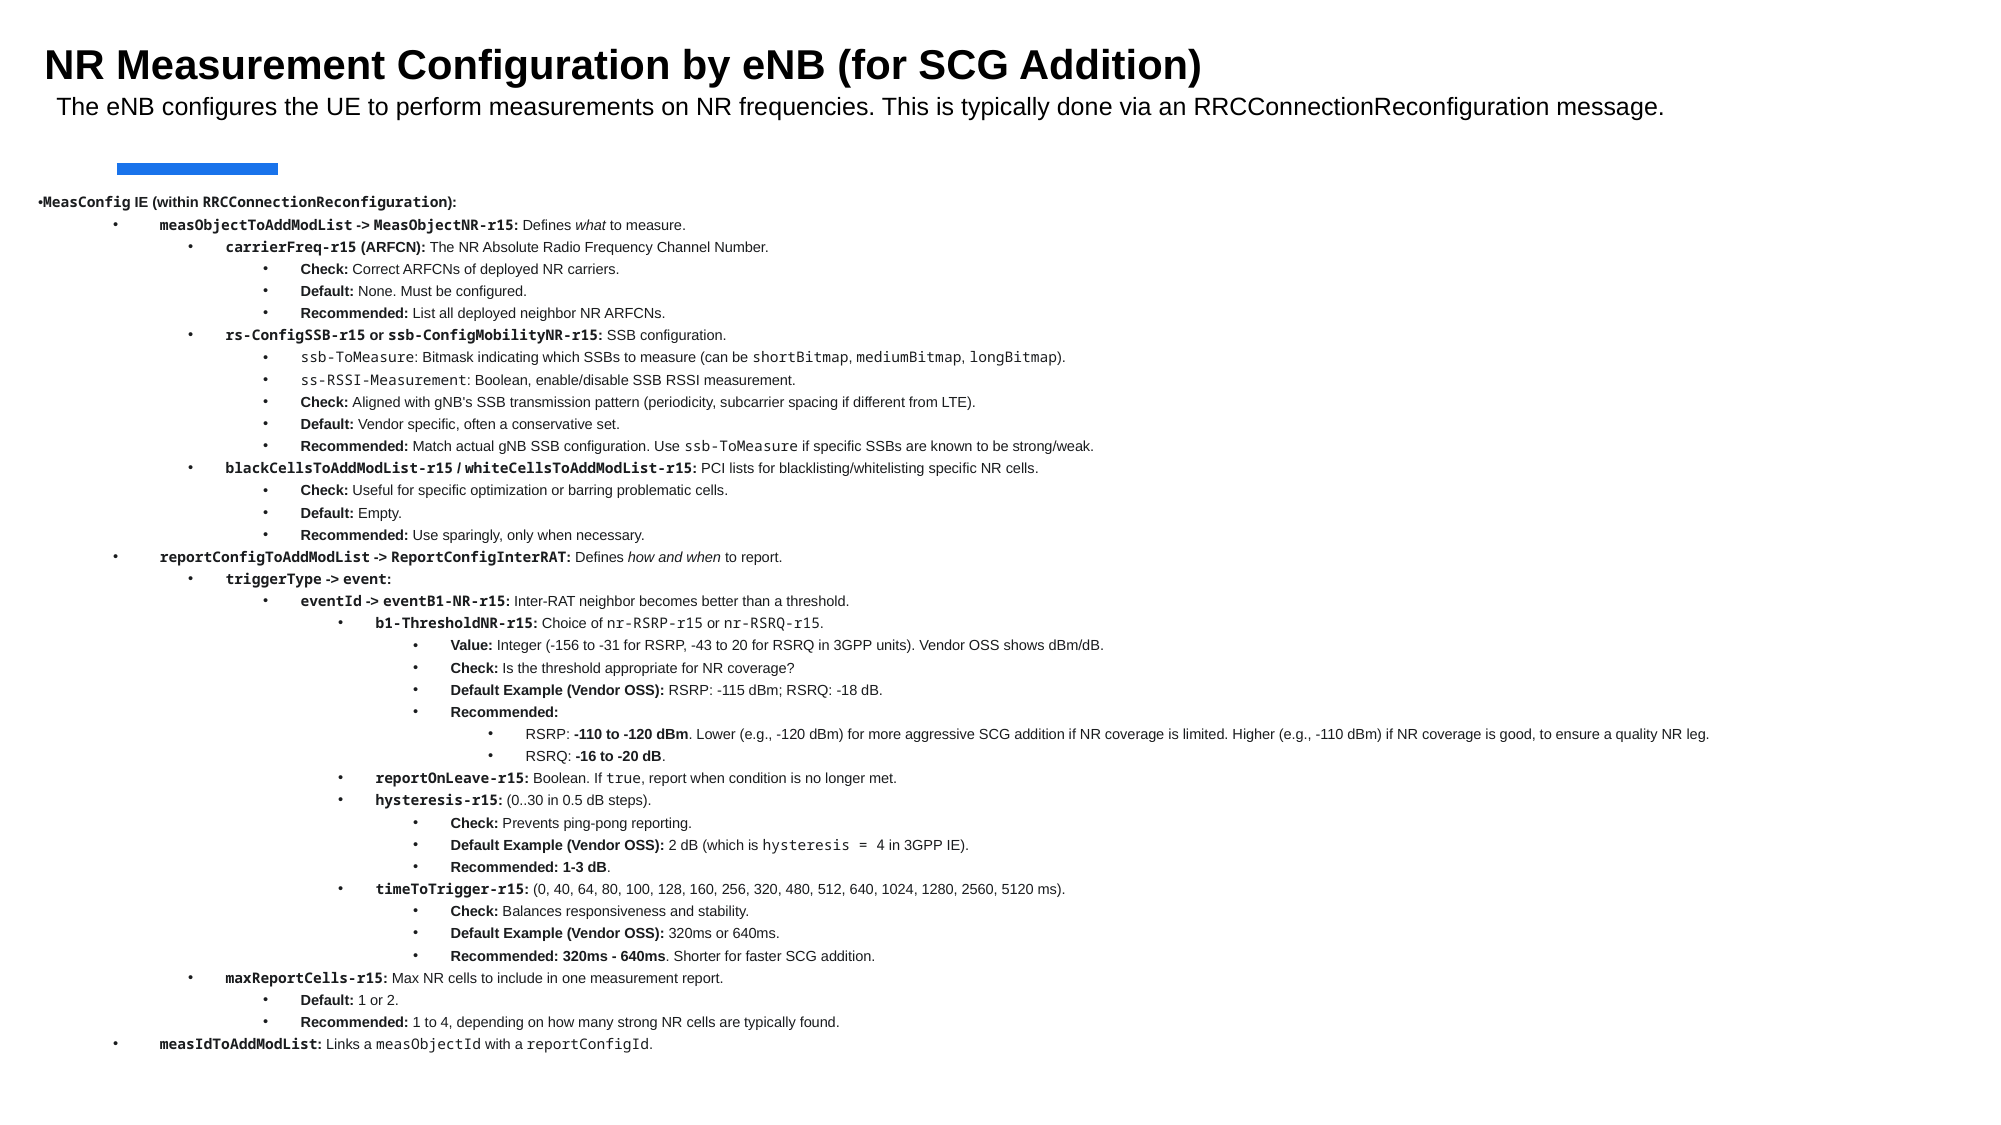

# NR Measurement Configuration by eNB (for SCG Addition)
The eNB configures the UE to perform measurements on NR frequencies. This is typically done via an RRCConnectionReconfiguration message.
MeasConfig IE (within RRCConnectionReconfiguration):
measObjectToAddModList -> MeasObjectNR-r15: Defines what to measure.
carrierFreq-r15 (ARFCN): The NR Absolute Radio Frequency Channel Number.
Check: Correct ARFCNs of deployed NR carriers.
Default: None. Must be configured.
Recommended: List all deployed neighbor NR ARFCNs.
rs-ConfigSSB-r15 or ssb-ConfigMobilityNR-r15: SSB configuration.
ssb-ToMeasure: Bitmask indicating which SSBs to measure (can be shortBitmap, mediumBitmap, longBitmap).
ss-RSSI-Measurement: Boolean, enable/disable SSB RSSI measurement.
Check: Aligned with gNB's SSB transmission pattern (periodicity, subcarrier spacing if different from LTE).
Default: Vendor specific, often a conservative set.
Recommended: Match actual gNB SSB configuration. Use ssb-ToMeasure if specific SSBs are known to be strong/weak.
blackCellsToAddModList-r15 / whiteCellsToAddModList-r15: PCI lists for blacklisting/whitelisting specific NR cells.
Check: Useful for specific optimization or barring problematic cells.
Default: Empty.
Recommended: Use sparingly, only when necessary.
reportConfigToAddModList -> ReportConfigInterRAT: Defines how and when to report.
triggerType -> event:
eventId -> eventB1-NR-r15: Inter-RAT neighbor becomes better than a threshold.
b1-ThresholdNR-r15: Choice of nr-RSRP-r15 or nr-RSRQ-r15.
Value: Integer (-156 to -31 for RSRP, -43 to 20 for RSRQ in 3GPP units). Vendor OSS shows dBm/dB.
Check: Is the threshold appropriate for NR coverage?
Default Example (Vendor OSS): RSRP: -115 dBm; RSRQ: -18 dB.
Recommended:
RSRP: -110 to -120 dBm. Lower (e.g., -120 dBm) for more aggressive SCG addition if NR coverage is limited. Higher (e.g., -110 dBm) if NR coverage is good, to ensure a quality NR leg.
RSRQ: -16 to -20 dB.
reportOnLeave-r15: Boolean. If true, report when condition is no longer met.
hysteresis-r15: (0..30 in 0.5 dB steps).
Check: Prevents ping-pong reporting.
Default Example (Vendor OSS): 2 dB (which is hysteresis = 4 in 3GPP IE).
Recommended: 1-3 dB.
timeToTrigger-r15: (0, 40, 64, 80, 100, 128, 160, 256, 320, 480, 512, 640, 1024, 1280, 2560, 5120 ms).
Check: Balances responsiveness and stability.
Default Example (Vendor OSS): 320ms or 640ms.
Recommended: 320ms - 640ms. Shorter for faster SCG addition.
maxReportCells-r15: Max NR cells to include in one measurement report.
Default: 1 or 2.
Recommended: 1 to 4, depending on how many strong NR cells are typically found.
measIdToAddModList: Links a measObjectId with a reportConfigId.